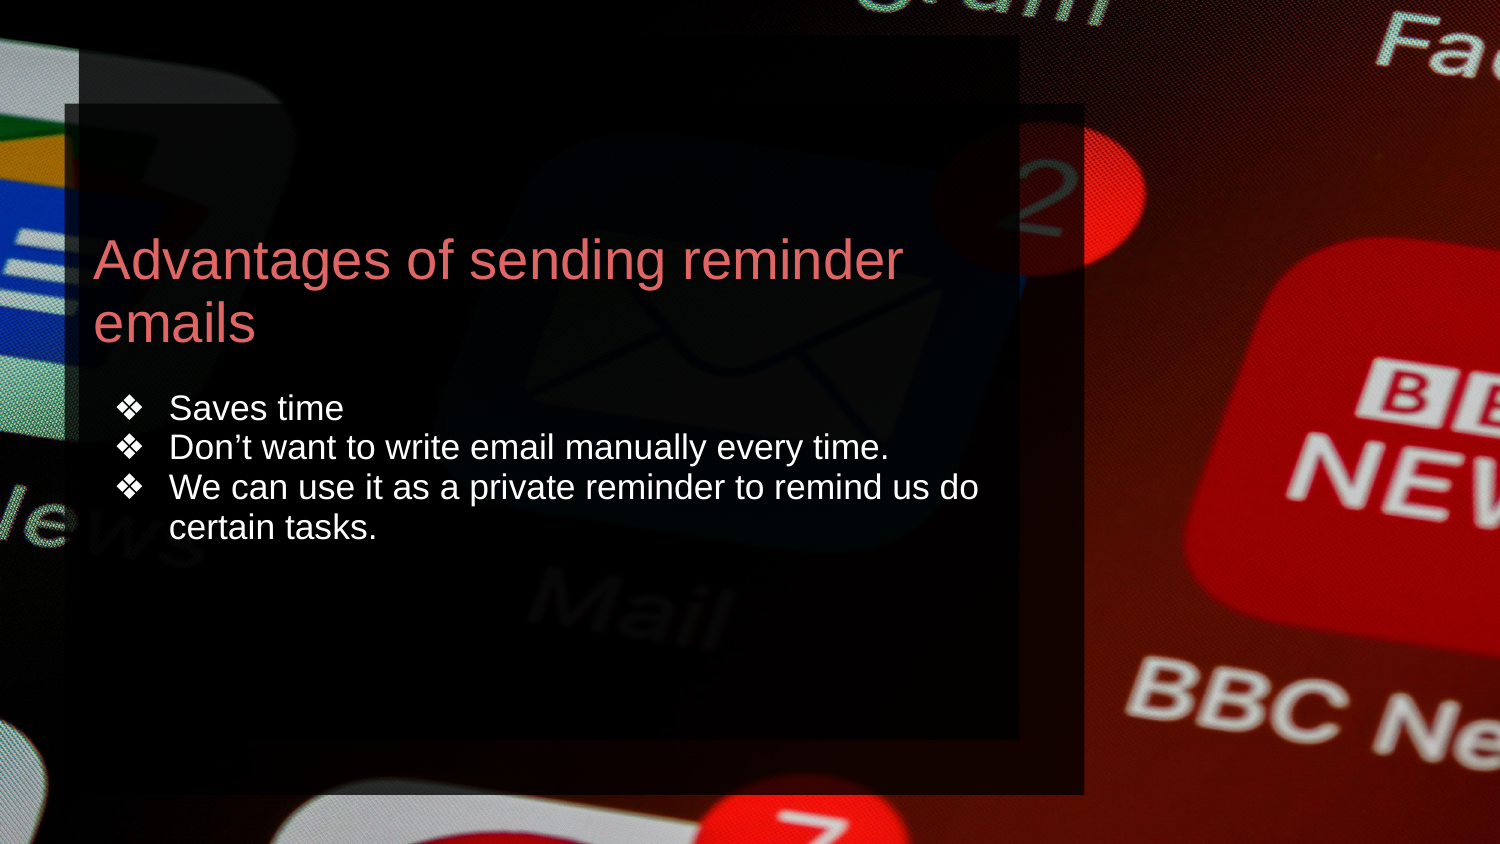

Advantages of sending reminder emails
Saves time
Don’t want to write email manually every time.
We can use it as a private reminder to remind us do certain tasks.